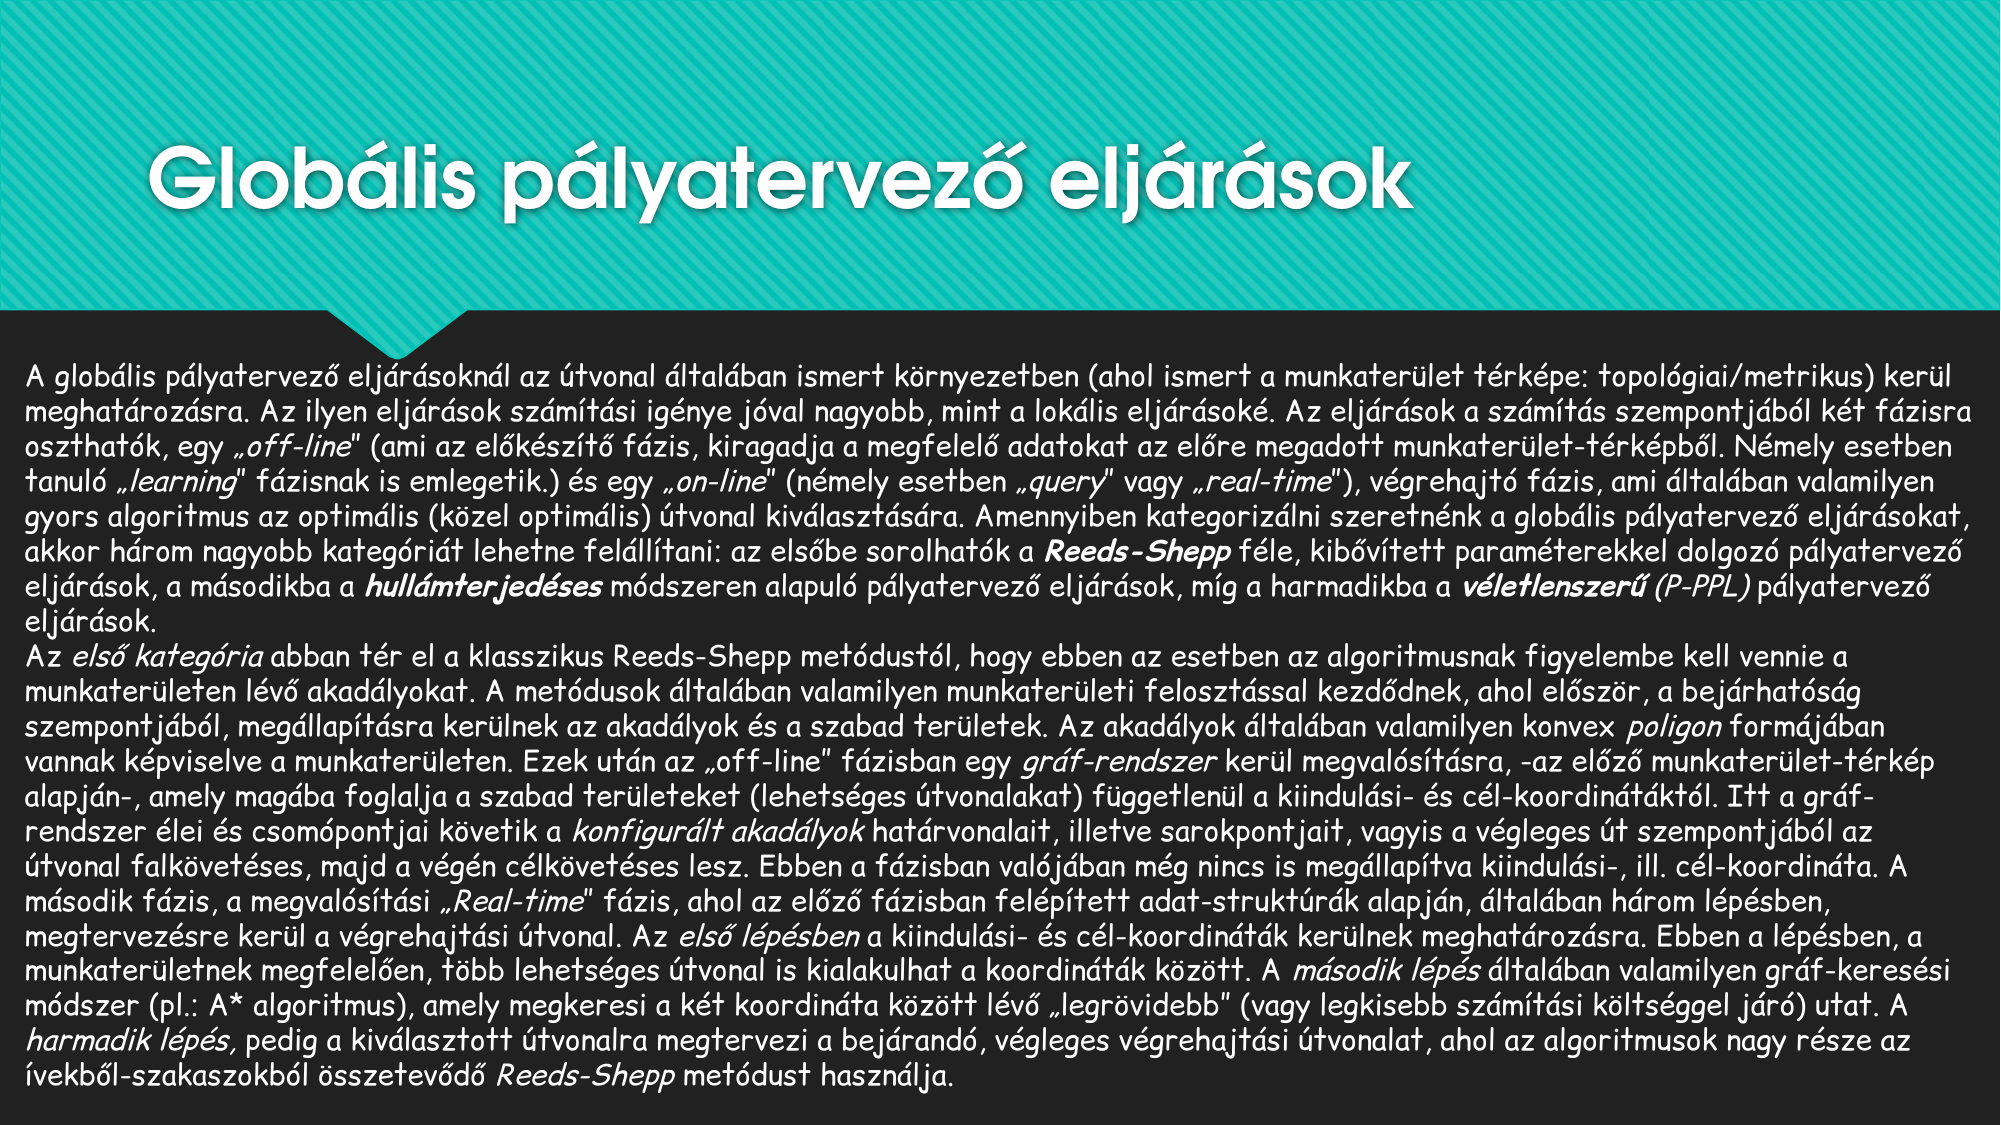

# Globális pályatervező eljárások
A globális pályatervező eljárásoknál az útvonal általában ismert környezetben (ahol ismert a munkaterület térképe: topológiai/metrikus) kerül meghatározásra. Az ilyen eljárások számítási igénye jóval nagyobb, mint a lokális eljárásoké. Az eljárások a számítás szempontjából két fázisra oszthatók, egy „off-line” (ami az előkészítő fázis, kiragadja a megfelelő adatokat az előre megadott munkaterület-térképből. Némely esetben tanuló „learning” fázisnak is emlegetik.) és egy „on-line” (némely esetben „query” vagy „real-time”), végrehajtó fázis, ami általában valamilyen gyors algoritmus az optimális (közel optimális) útvonal kiválasztására. Amennyiben kategorizálni szeretnénk a globális pályatervező eljárásokat, akkor három nagyobb kategóriát lehetne felállítani: az elsőbe sorolhatók a Reeds-Shepp féle, kibővített paraméterekkel dolgozó pályatervező eljárások, a másodikba a hullámterjedéses módszeren alapuló pályatervező eljárások, míg a harmadikba a véletlenszerű (P-PPL) pályatervező eljárások.
Az első kategória abban tér el a klasszikus Reeds-Shepp metódustól, hogy ebben az esetben az algoritmusnak figyelembe kell vennie a munkaterületen lévő akadályokat. A metódusok általában valamilyen munkaterületi felosztással kezdődnek, ahol először, a bejárhatóság szempontjából, megállapításra kerülnek az akadályok és a szabad területek. Az akadályok általában valamilyen konvex poligon formájában vannak képviselve a munkaterületen. Ezek után az „off-line” fázisban egy gráf-rendszer kerül megvalósításra, -az előző munkaterület-térkép alapján-, amely magába foglalja a szabad területeket (lehetséges útvonalakat) függetlenül a kiindulási- és cél-koordinátáktól. Itt a gráf-rendszer élei és csomópontjai követik a konfigurált akadályok határvonalait, illetve sarokpontjait, vagyis a végleges út szempontjából az útvonal falkövetéses, majd a végén célkövetéses lesz. Ebben a fázisban valójában még nincs is megállapítva kiindulási-, ill. cél-koordináta. A második fázis, a megvalósítási „Real-time” fázis, ahol az előző fázisban felépített adat-struktúrák alapján, általában három lépésben, megtervezésre kerül a végrehajtási útvonal. Az első lépésben a kiindulási- és cél-koordináták kerülnek meghatározásra. Ebben a lépésben, a munkaterületnek megfelelően, több lehetséges útvonal is kialakulhat a koordináták között. A második lépés általában valamilyen gráf-keresési módszer (pl.: A* algoritmus), amely megkeresi a két koordináta között lévő „legrövidebb” (vagy legkisebb számítási költséggel járó) utat. A harmadik lépés, pedig a kiválasztott útvonalra megtervezi a bejárandó, végleges végrehajtási útvonalat, ahol az algoritmusok nagy része az ívekből-szakaszokból összetevődő Reeds-Shepp metódust használja.